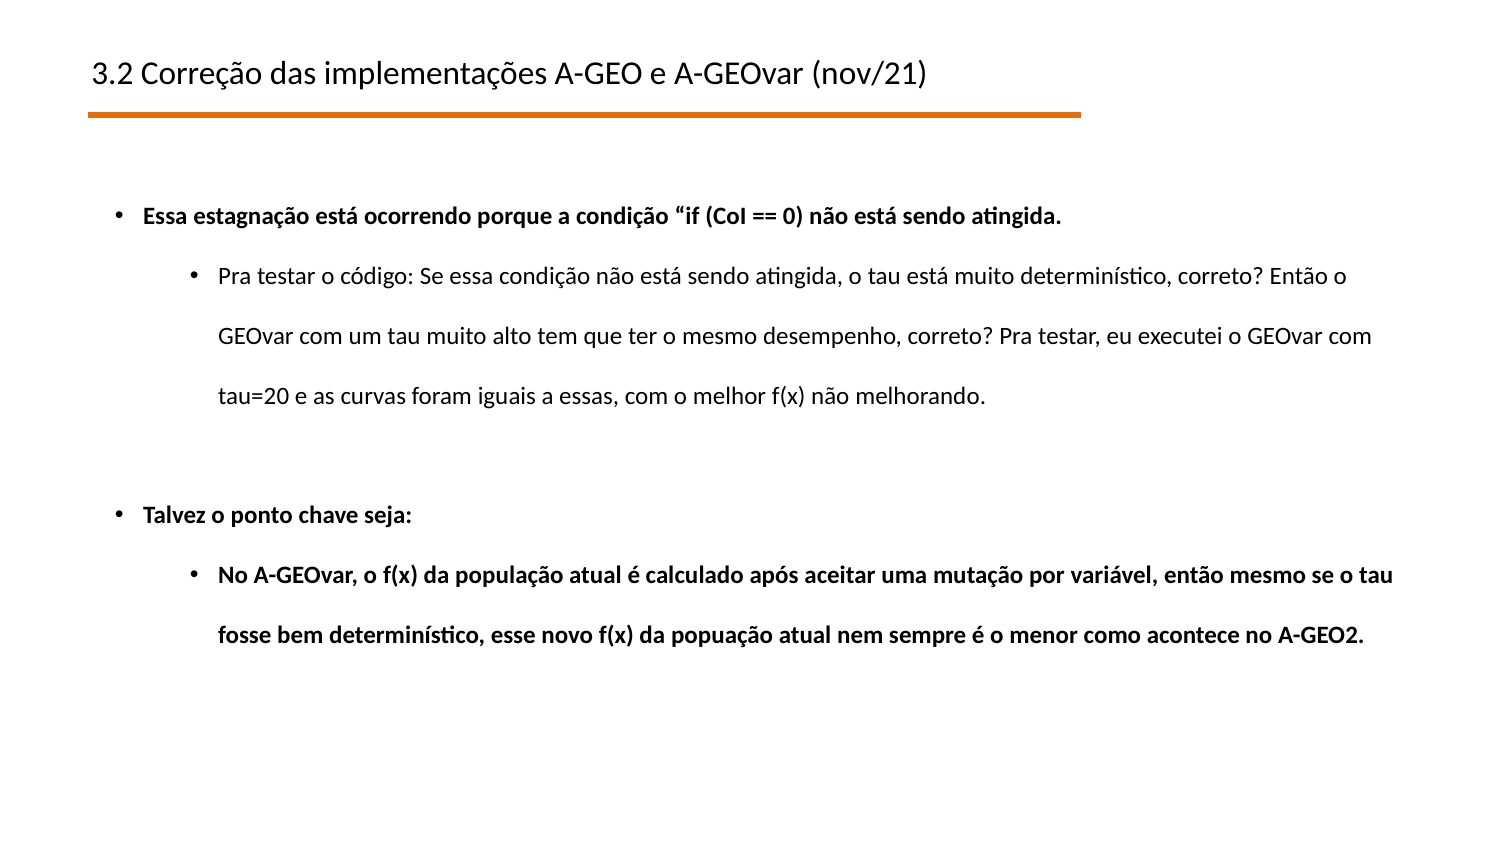

3.2 Correção das implementações A-GEO e A-GEOvar (nov/21)
Essa estagnação está ocorrendo porque a condição “if (CoI == 0) não está sendo atingida.
Pra testar o código: Se essa condição não está sendo atingida, o tau está muito determinístico, correto? Então o GEOvar com um tau muito alto tem que ter o mesmo desempenho, correto? Pra testar, eu executei o GEOvar com tau=20 e as curvas foram iguais a essas, com o melhor f(x) não melhorando.

Talvez o ponto chave seja:
No A-GEOvar, o f(x) da população atual é calculado após aceitar uma mutação por variável, então mesmo se o tau fosse bem determinístico, esse novo f(x) da popuação atual nem sempre é o menor como acontece no A-GEO2.